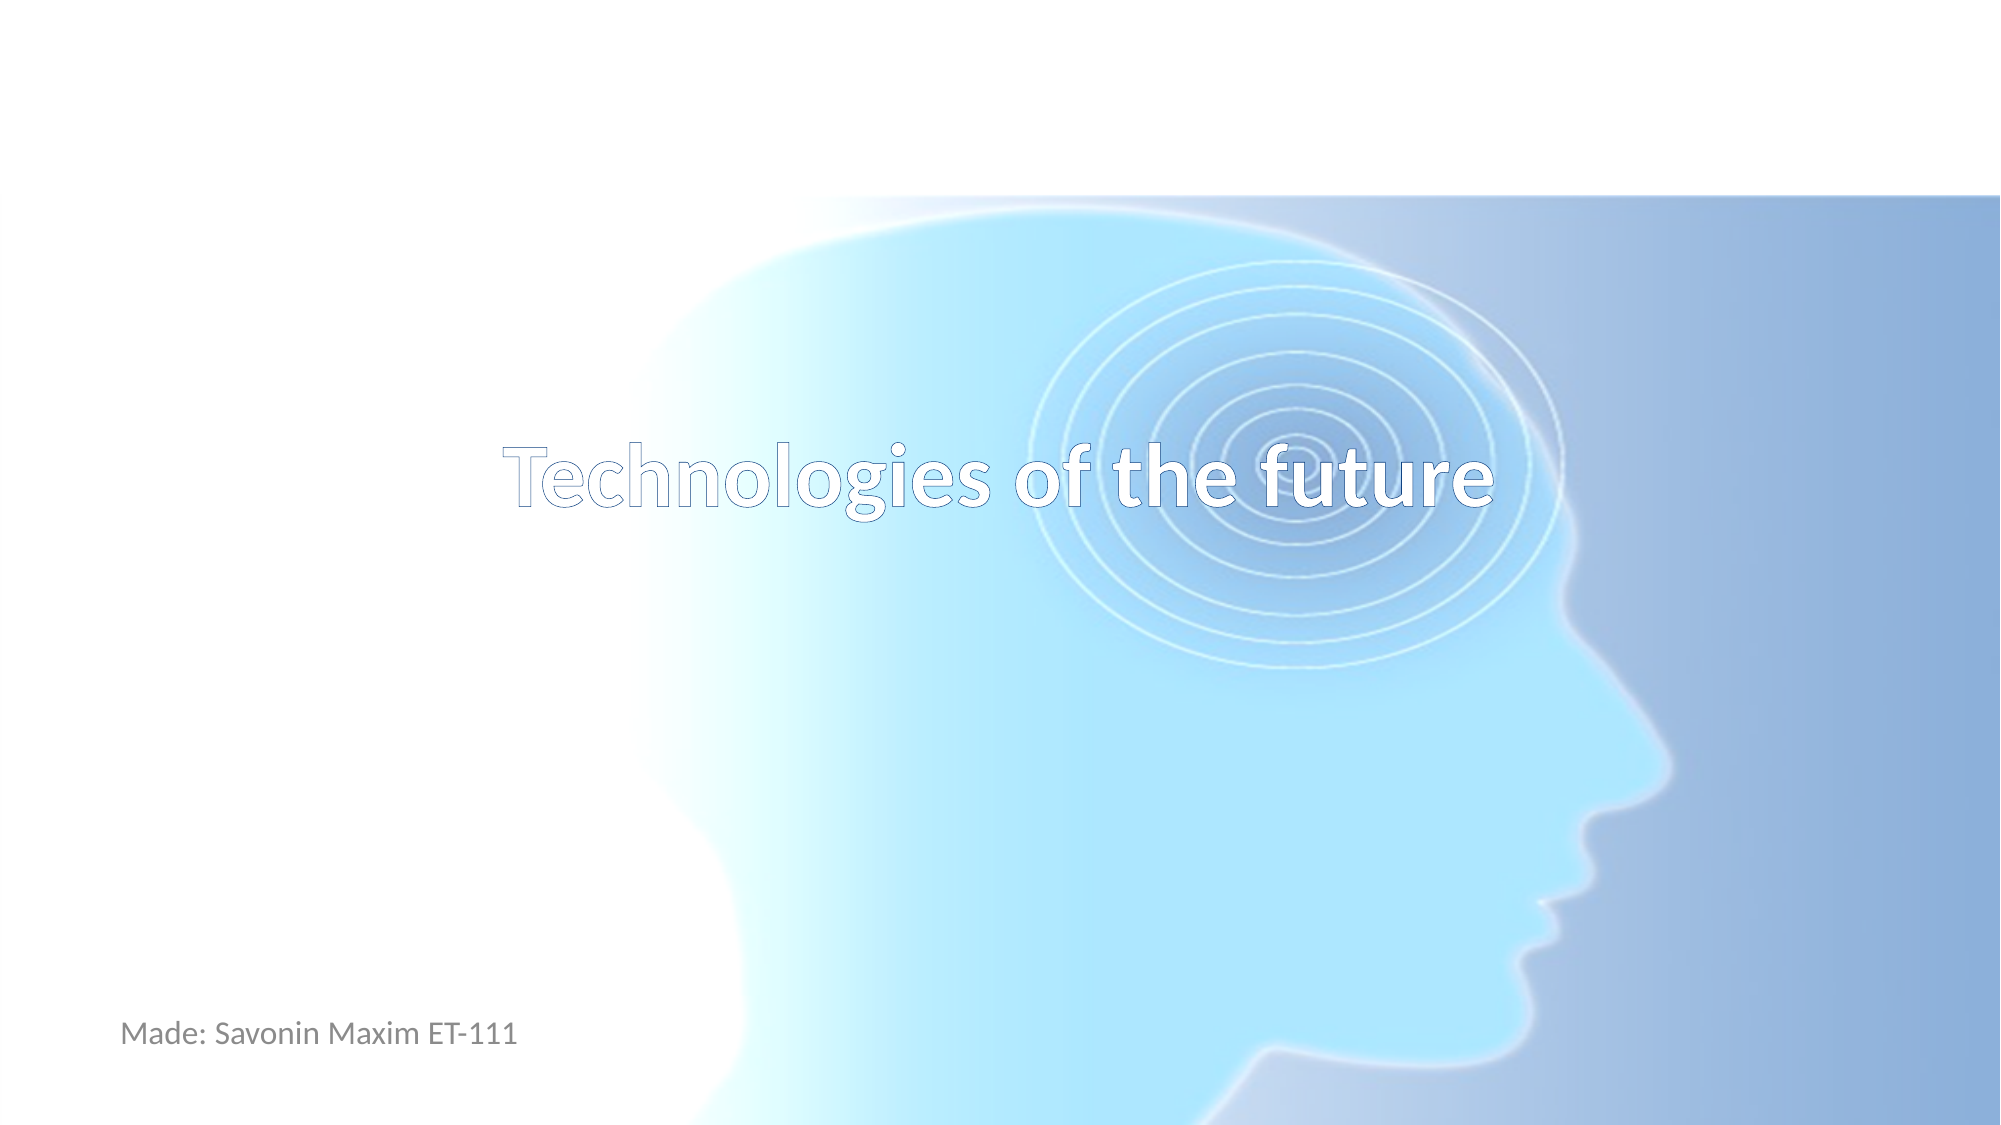

# Technologies of the future
Made: Savonin Maxim ET-111